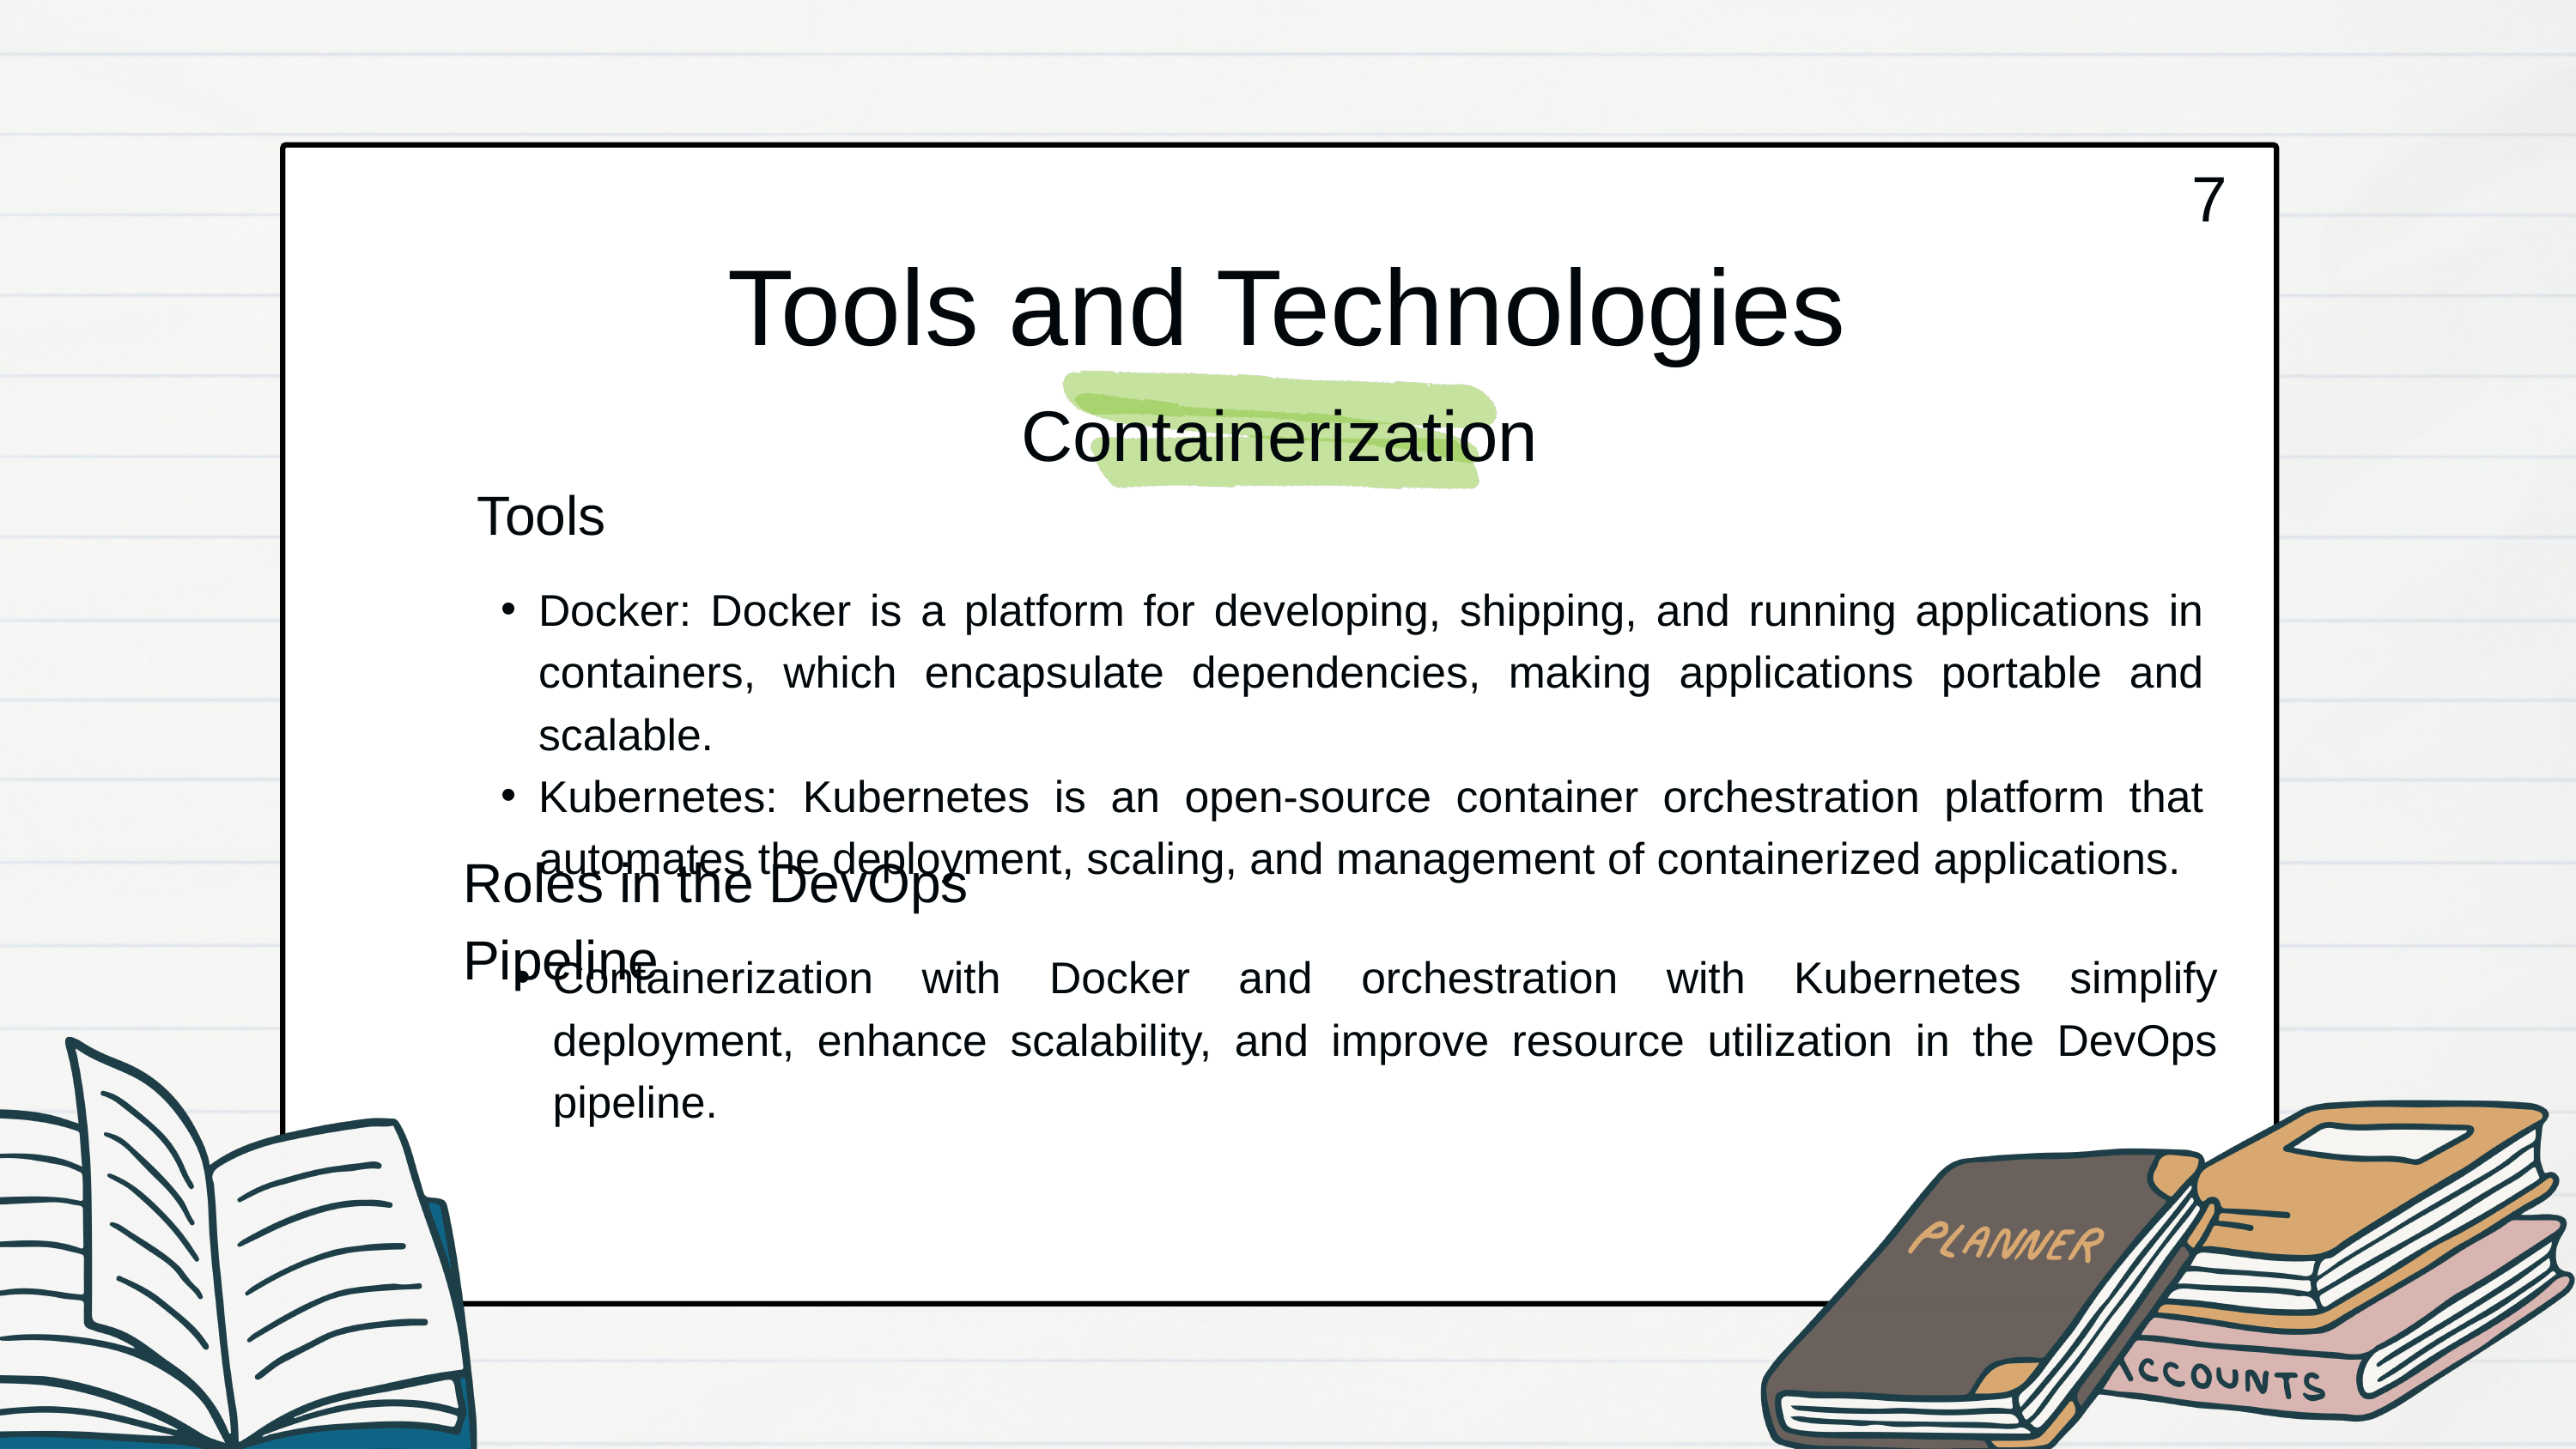

7

Tools and Technologies

Containerization

Tools
Docker: Docker is a platform for developing, shipping, and running applications in containers, which encapsulate dependencies, making applications portable and scalable.
Kubernetes: Kubernetes is an open-source container orchestration platform that automates the deployment, scaling, and management of containerized applications.
Roles in the DevOps Pipeline
Containerization with Docker and orchestration with Kubernetes simplify deployment, enhance scalability, and improve resource utilization in the DevOps pipeline.